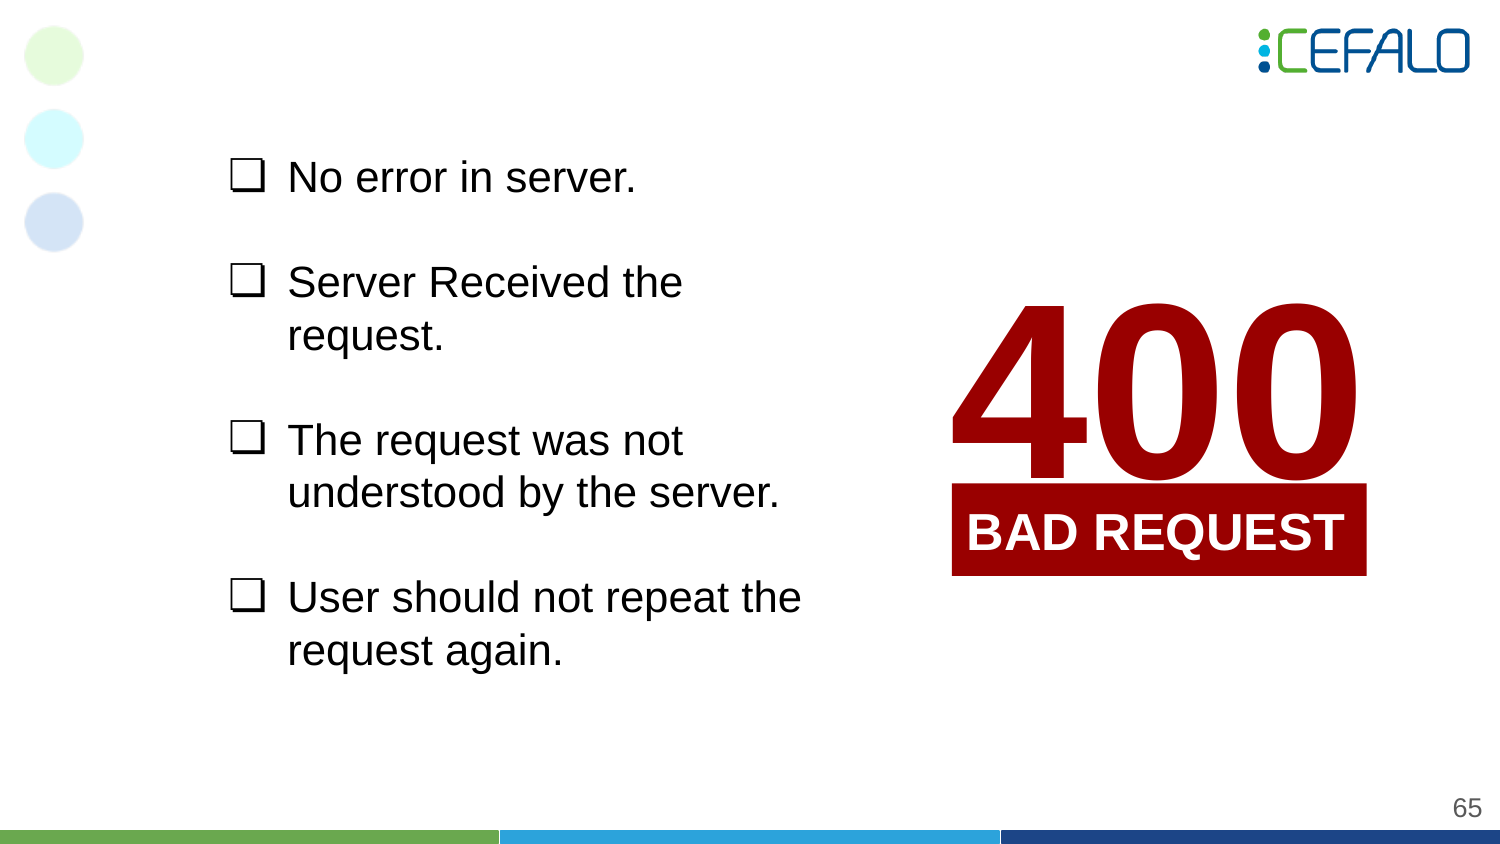

No error in server.

Server Received the request.

The request was not understood by the server.

User should not repeat the request again.
400
BAD REQUEST
65